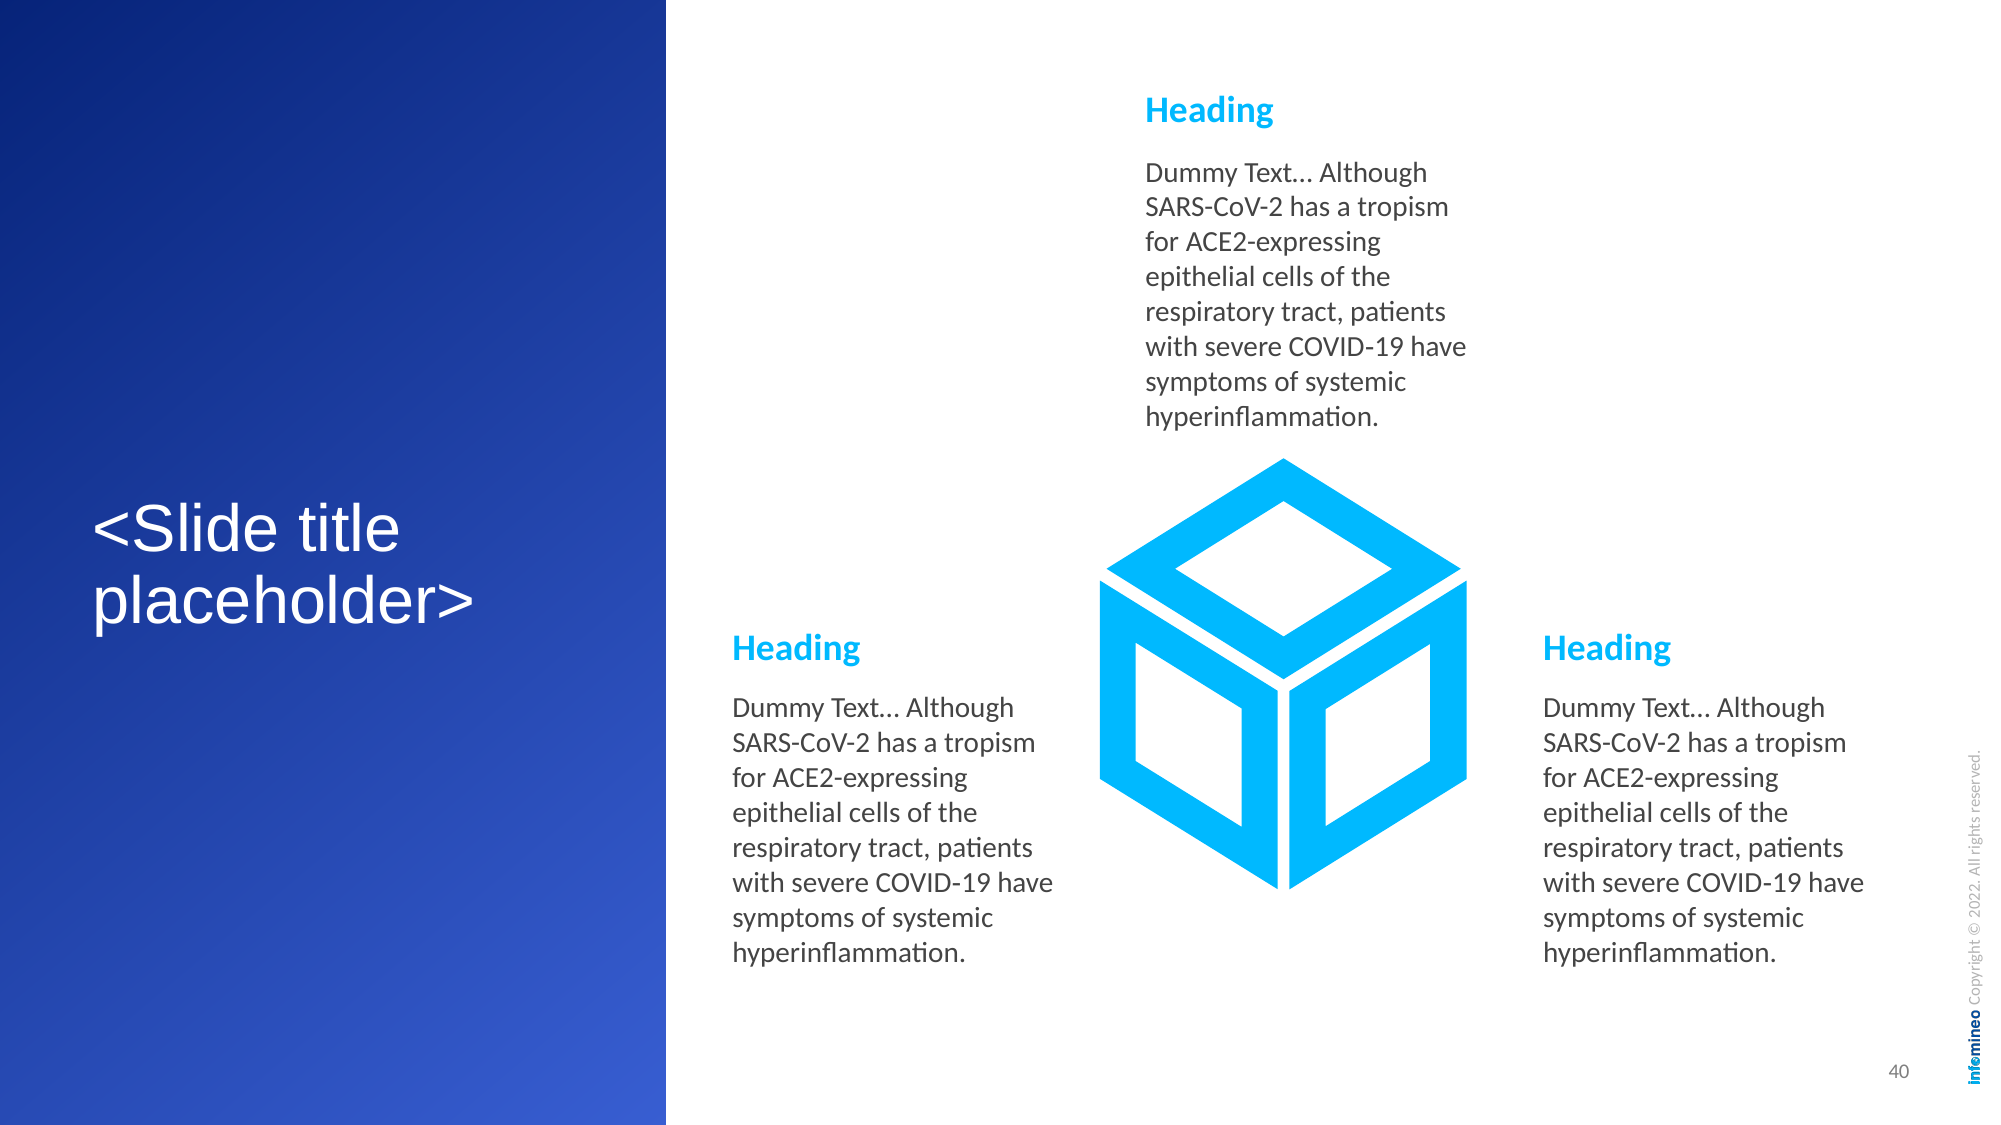

Heading
Dummy Text… Although SARS-CoV-2 has a tropism for ACE2-expressing epithelial cells of the respiratory tract, patients with severe COVID‑19 have symptoms of systemic hyperinflammation.

# <Slide title placeholder>
Heading
Heading
Dummy Text… Although SARS-CoV-2 has a tropism for ACE2-expressing epithelial cells of the respiratory tract, patients with severe COVID‑19 have symptoms of systemic hyperinflammation.
Dummy Text… Although SARS-CoV-2 has a tropism for ACE2-expressing epithelial cells of the respiratory tract, patients with severe COVID‑19 have symptoms of systemic hyperinflammation.